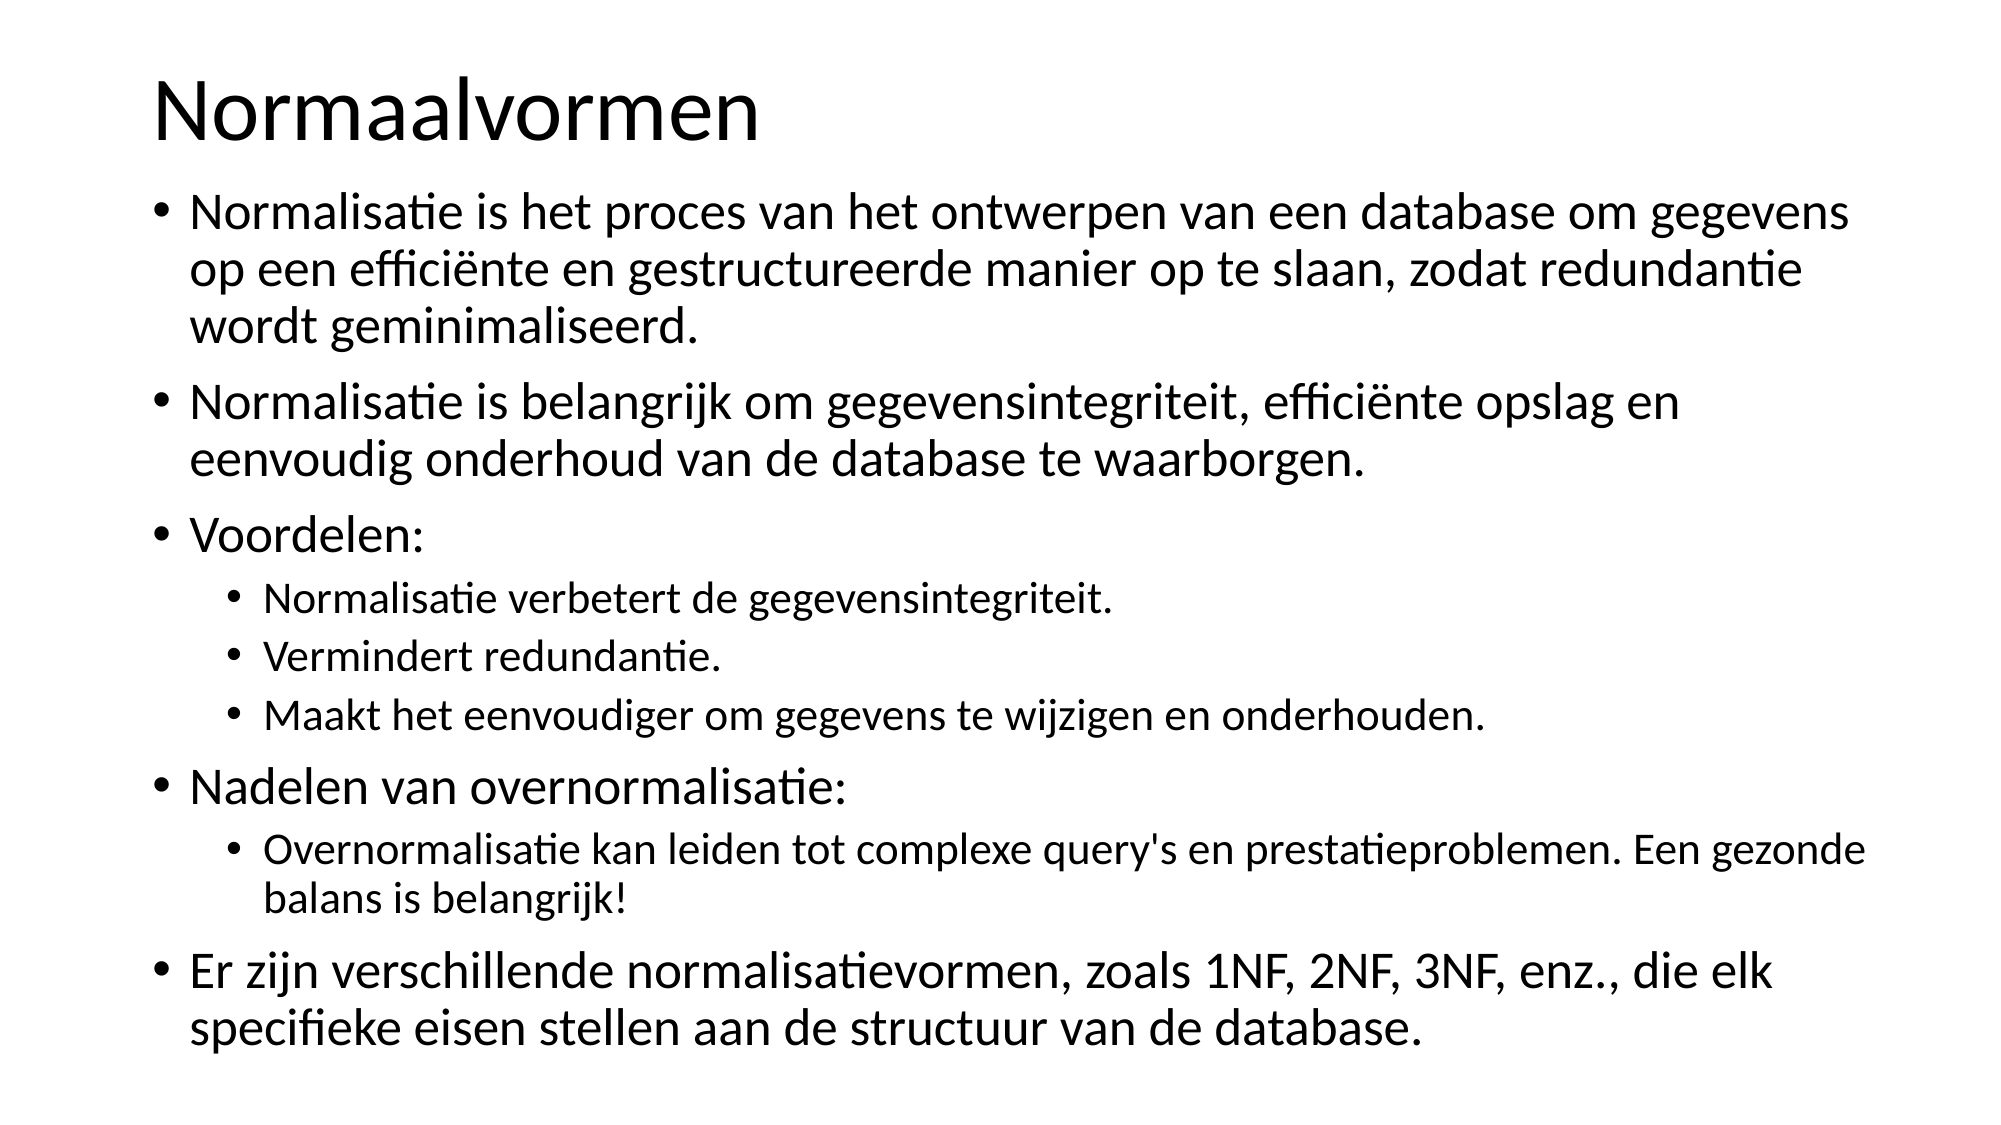

# Normaalvormen
Normalisatie is het proces van het ontwerpen van een database om gegevens op een efficiënte en gestructureerde manier op te slaan, zodat redundantie wordt geminimaliseerd.
Normalisatie is belangrijk om gegevensintegriteit, efficiënte opslag en eenvoudig onderhoud van de database te waarborgen.
Voordelen:
Normalisatie verbetert de gegevensintegriteit.
Vermindert redundantie.
Maakt het eenvoudiger om gegevens te wijzigen en onderhouden.
Nadelen van overnormalisatie:
Overnormalisatie kan leiden tot complexe query's en prestatieproblemen. Een gezonde balans is belangrijk!
Er zijn verschillende normalisatievormen, zoals 1NF, 2NF, 3NF, enz., die elk specifieke eisen stellen aan de structuur van de database.